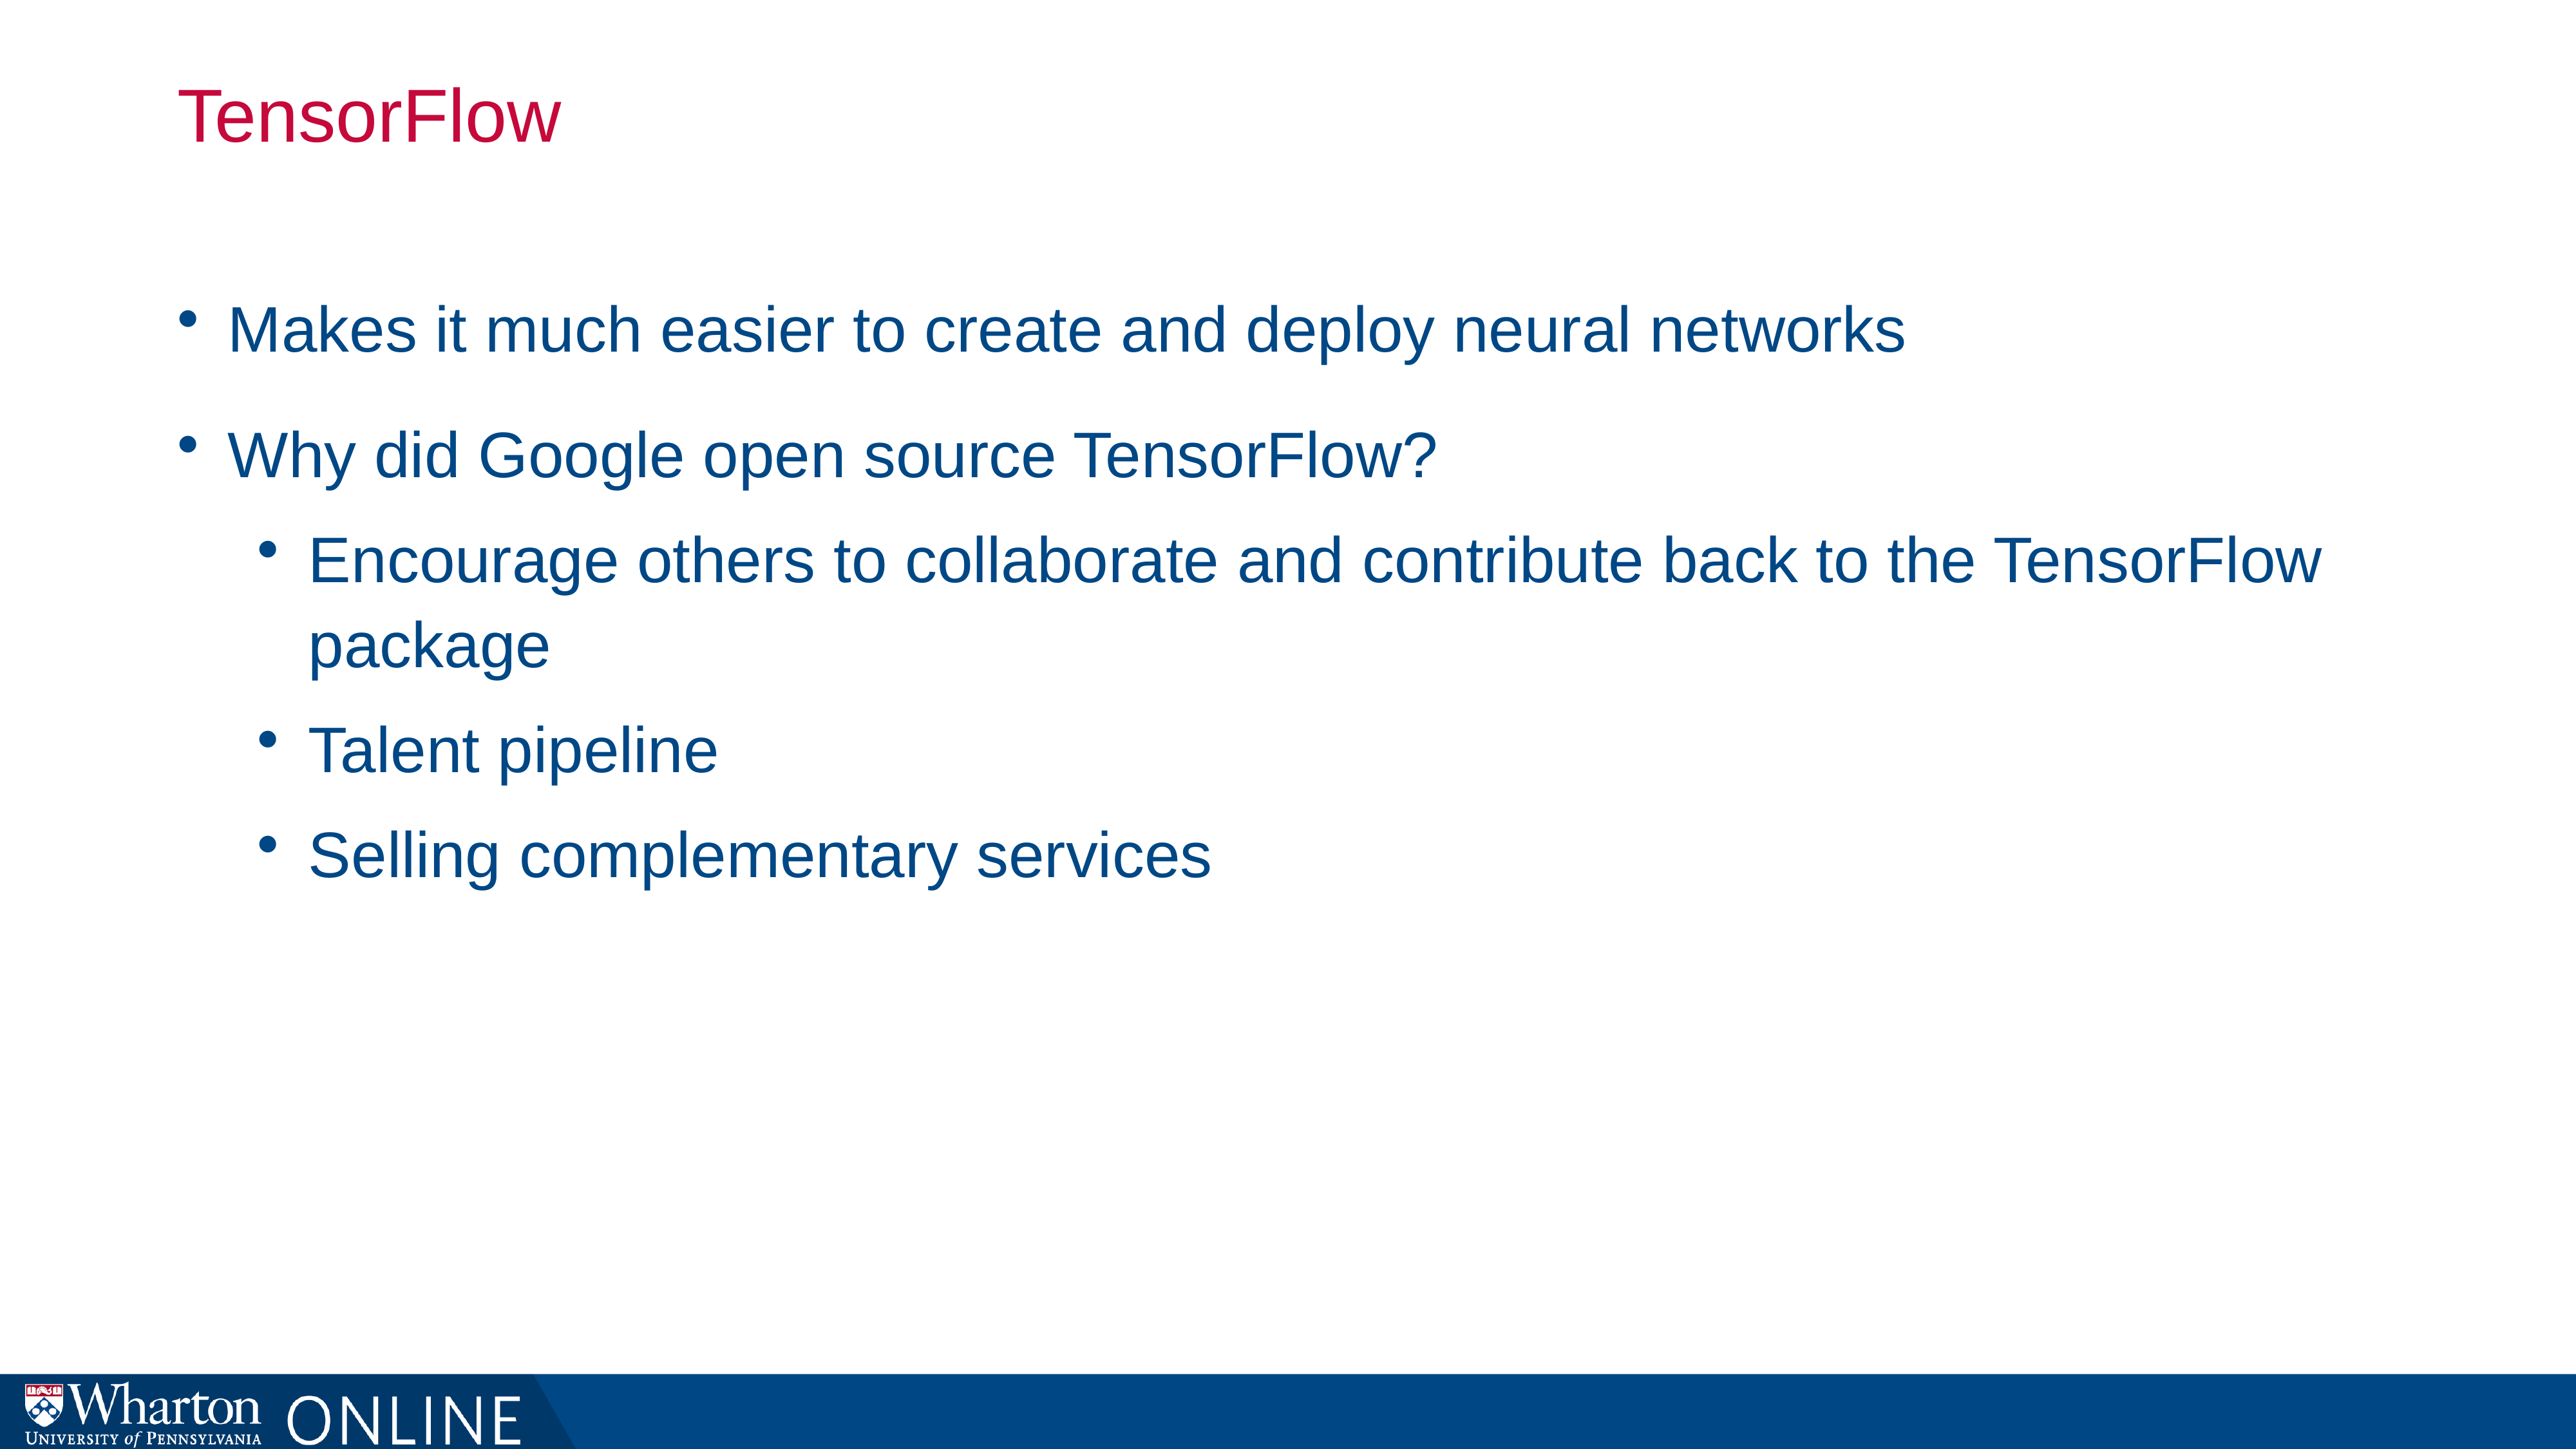

# TensorFlow
Makes it much easier to create and deploy neural networks
Why did Google open source TensorFlow?
Encourage others to collaborate and contribute back to the TensorFlow package
Talent pipeline
Selling complementary services